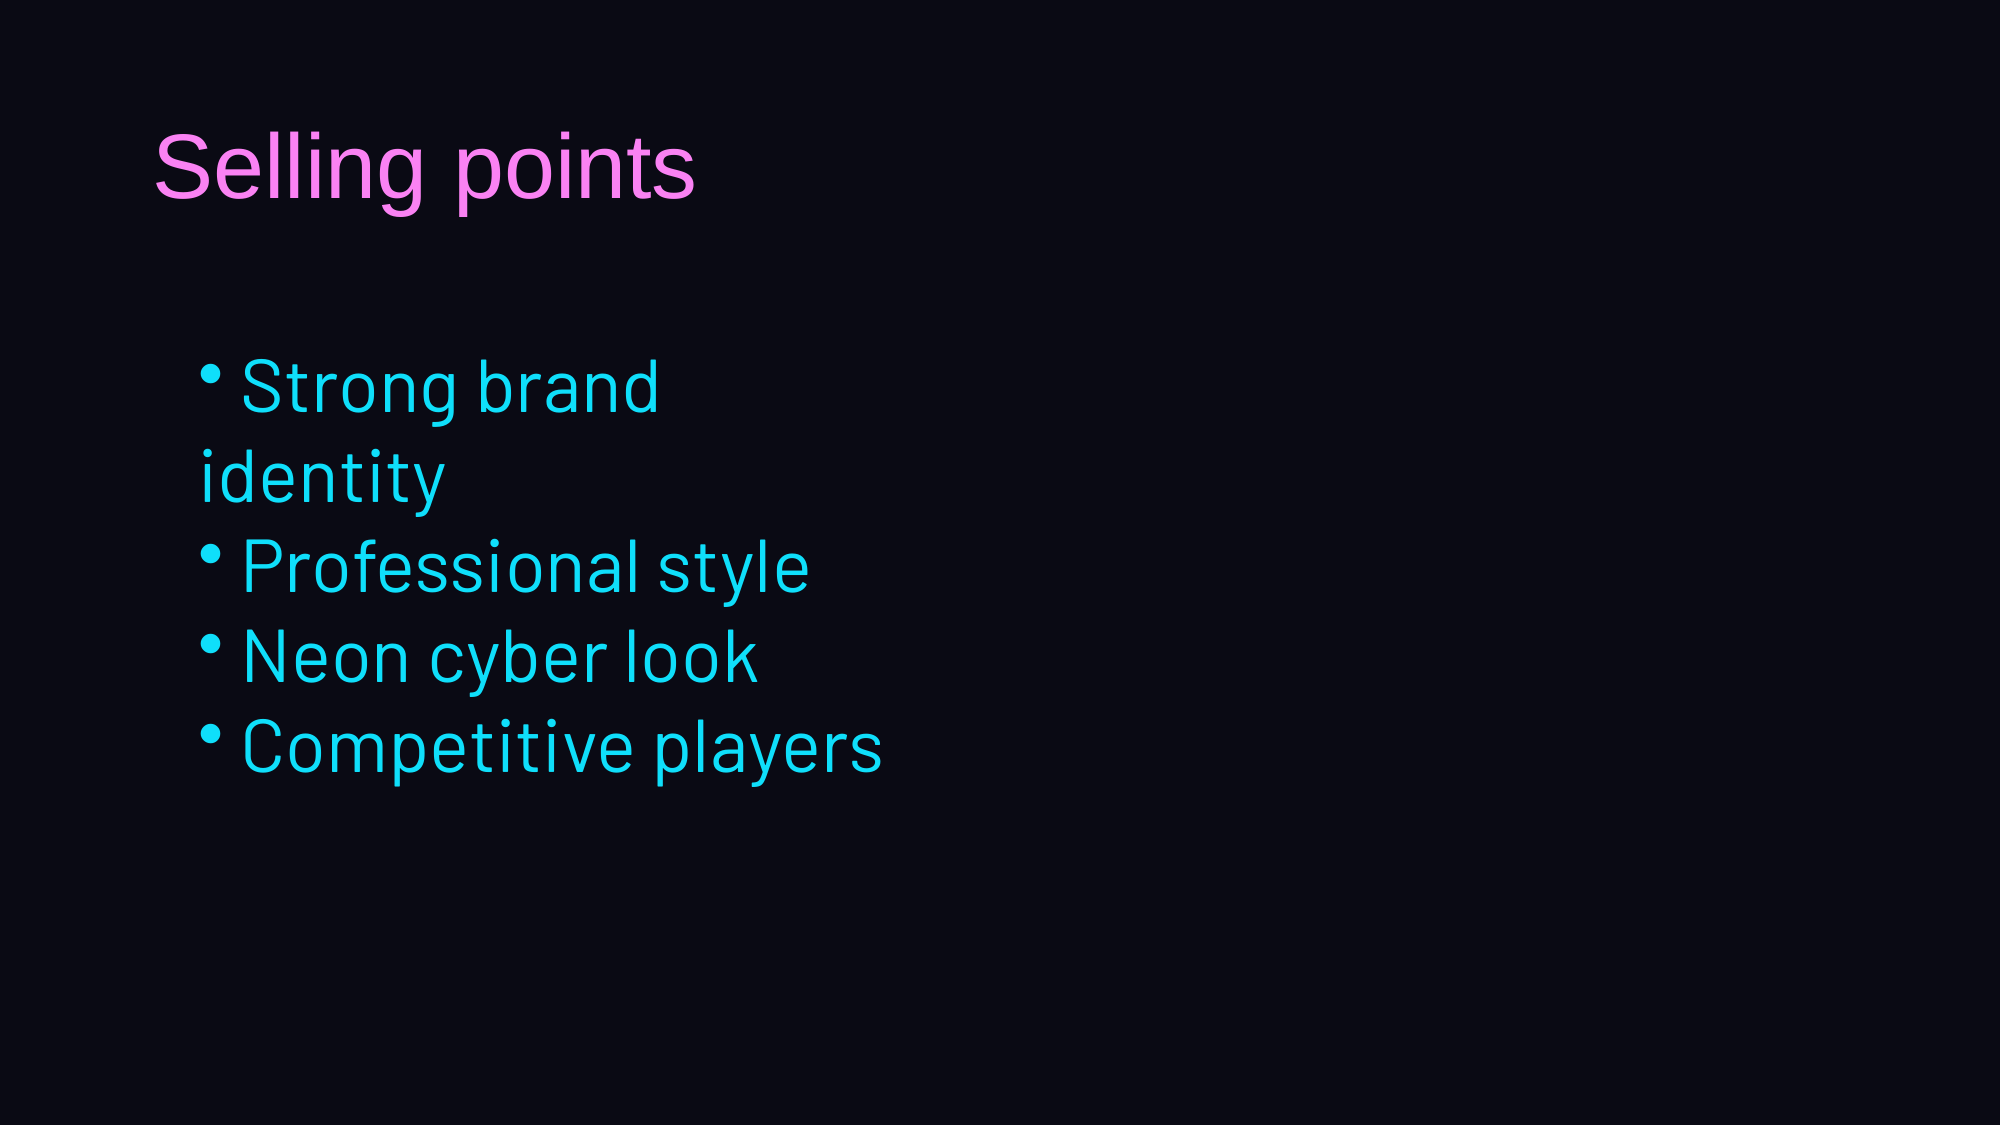

# Selling points
 Strong brand identity
 Professional style
 Neon cyber look
 Competitive players